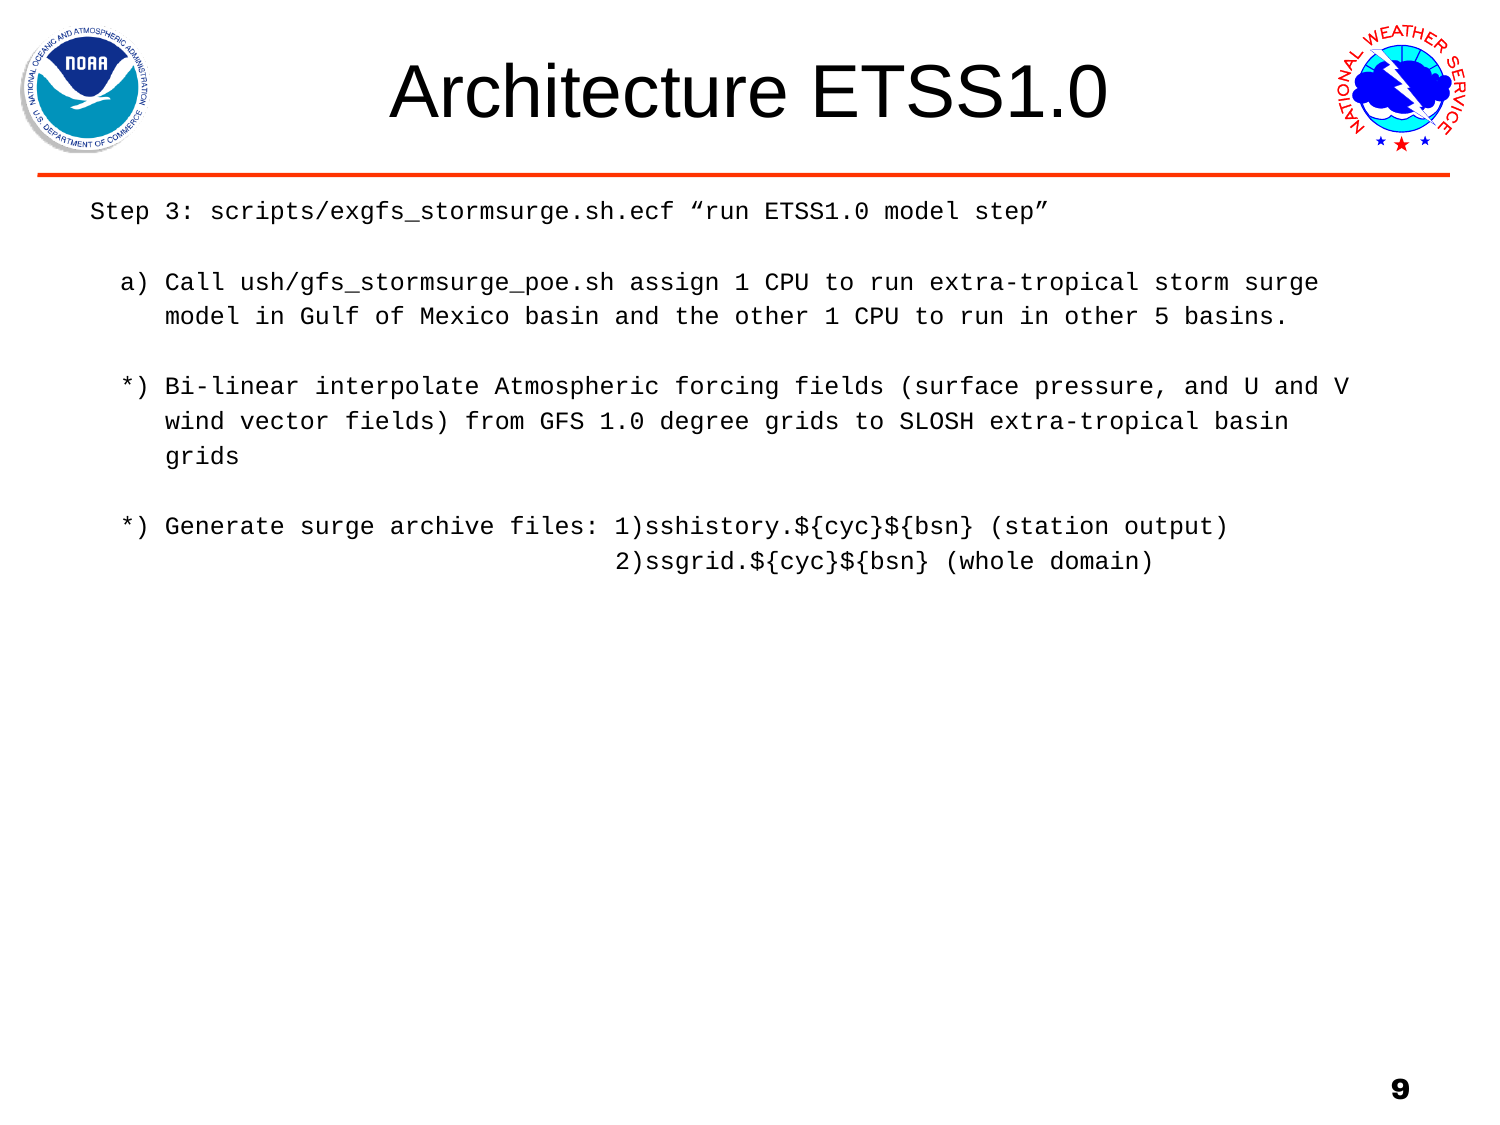

# Architecture ETSS1.0
Step 3: scripts/exgfs_stormsurge.sh.ecf “run ETSS1.0 model step”

  a) Call ush/gfs_stormsurge_poe.sh assign 1 CPU to run extra-tropical storm surge
     model in Gulf of Mexico basin and the other 1 CPU to run in other 5 basins.

  *) Bi-linear interpolate Atmospheric forcing fields (surface pressure, and U and V
     wind vector fields) from GFS 1.0 degree grids to SLOSH extra-tropical basin
     grids

  *) Generate surge archive files: 1)sshistory.${cyc}${bsn} (station output)
                                   2)ssgrid.${cyc}${bsn} (whole domain)